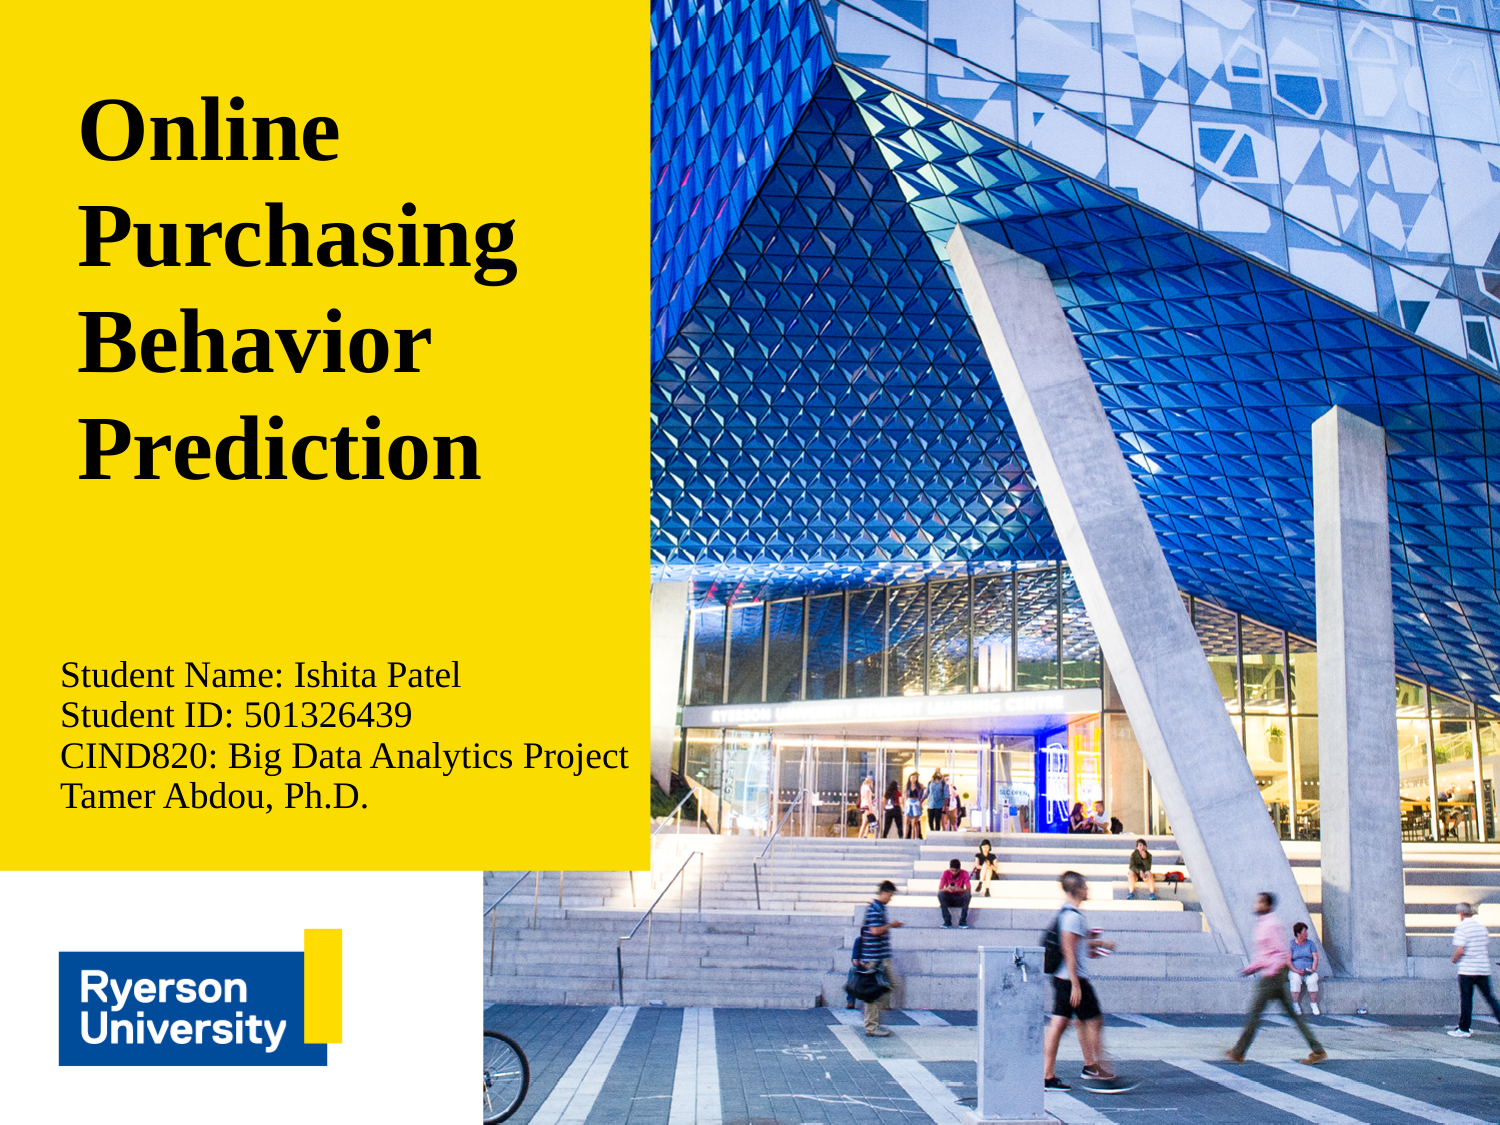

# Online Purchasing Behavior Prediction
Student Name: Ishita Patel
Student ID: 501326439
CIND820: Big Data Analytics Project Tamer Abdou, Ph.D.